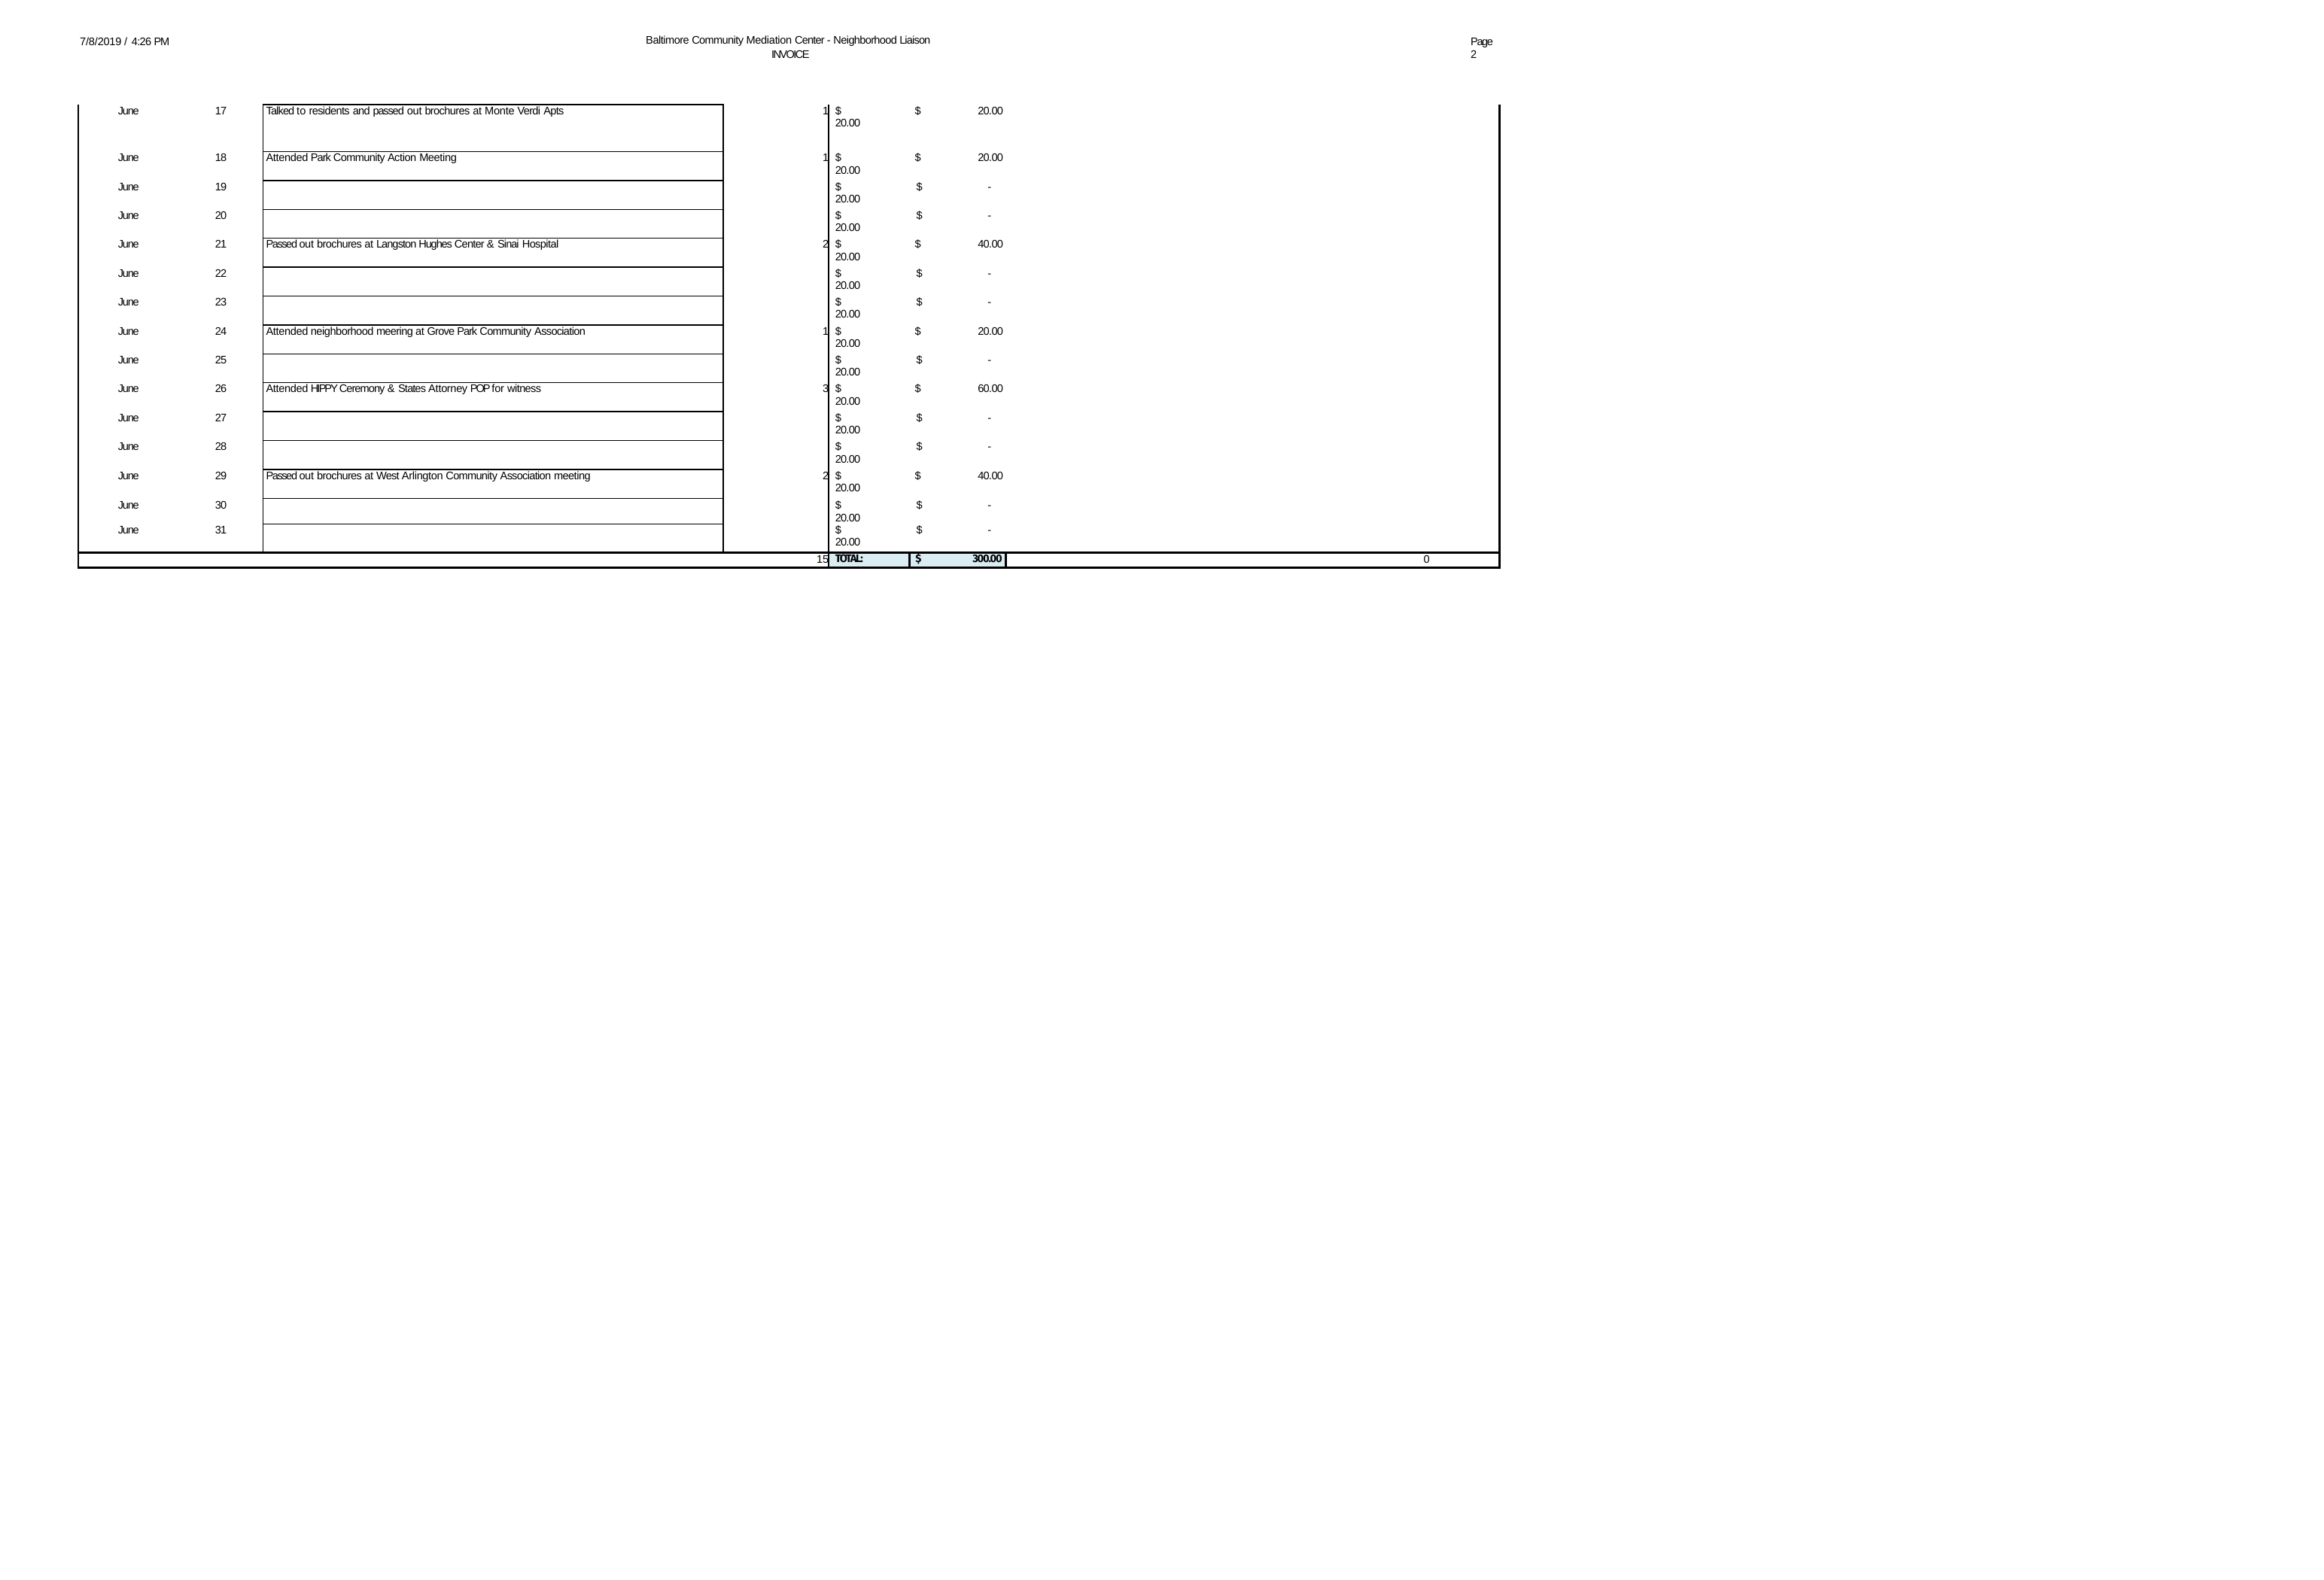

Baltimore Community Mediation Center - Neighborhood Liaison  INVOICE
7/8/2019 / 4:26 PM
Page 2
| June | 17 | Talked to residents and passed out brochures at Monte Verdi Apts | 1 | $ 20.00 | $ 20.00 |  |
| --- | --- | --- | --- | --- | --- | --- |
| June | 18 | Attended Park Community Action Meeting | 1 | $ 20.00 | $ 20.00 |  |
| June | 19 |  |  | $ 20.00 | $ - |  |
| June | 20 |  |  | $ 20.00 | $ - |  |
| June | 21 | Passed out brochures at Langston Hughes Center & Sinai Hospital | 2 | $ 20.00 | $ 40.00 |  |
| June | 22 |  |  | $ 20.00 | $ - |  |
| June | 23 |  |  | $ 20.00 | $ - |  |
| June | 24 | Attended neighborhood meering at Grove Park Community Association | 1 | $ 20.00 | $ 20.00 |  |
| June | 25 |  |  | $ 20.00 | $ - |  |
| June | 26 | Attended HIPPY Ceremony & States Attorney POP for witness | 3 | $ 20.00 | $ 60.00 |  |
| June | 27 |  |  | $ 20.00 | $ - |  |
| June | 28 |  |  | $ 20.00 | $ - |  |
| June | 29 | Passed out brochures at West Arlington Community Association meeting | 2 | $ 20.00 | $ 40.00 |  |
| June | 30 |  |  | $ 20.00 | $ - |  |
| June | 31 |  |  | $ 20.00 | $ - |  |
| 15 |  |  |  | TOTAL: | $ 300.00 | 0 |